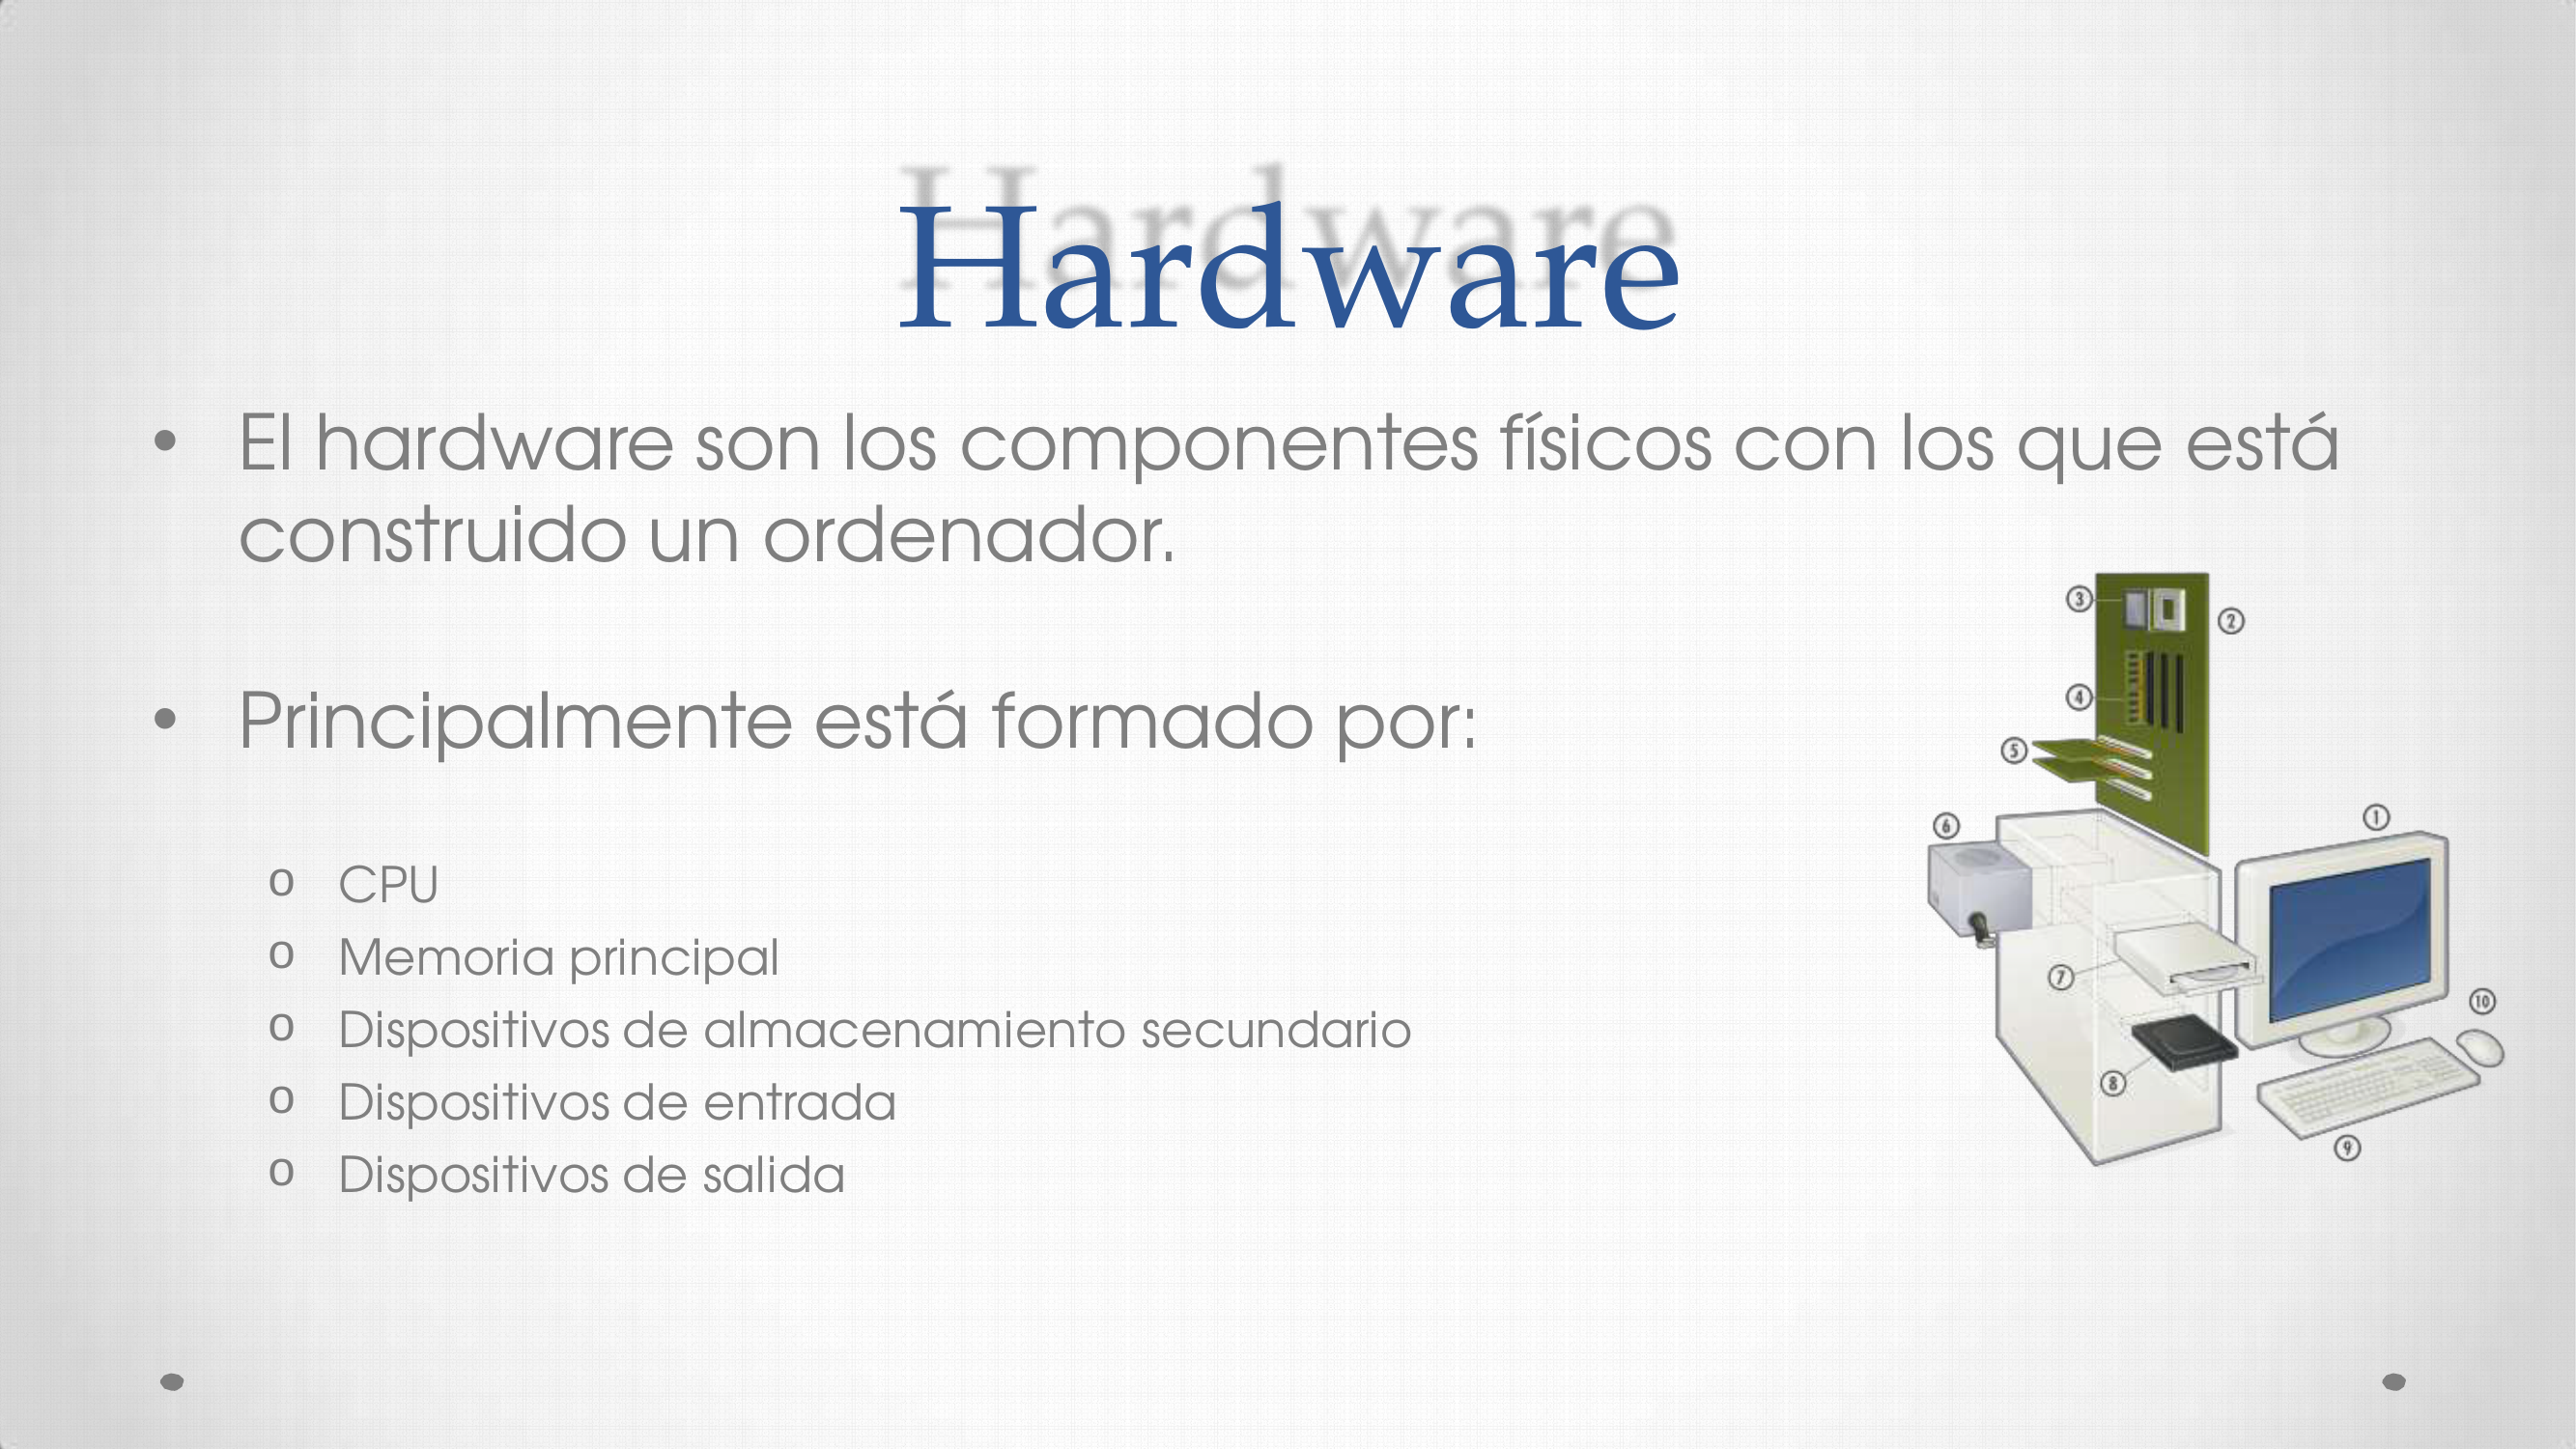

Hardware
El hardware son los componentes físicos con los que está construido un ordenador.

Principalmente está formado por:

CPU
Memoria principal
Dispositivos de almacenamiento secundario
Dispositivos de entrada
Dispositivos de salida